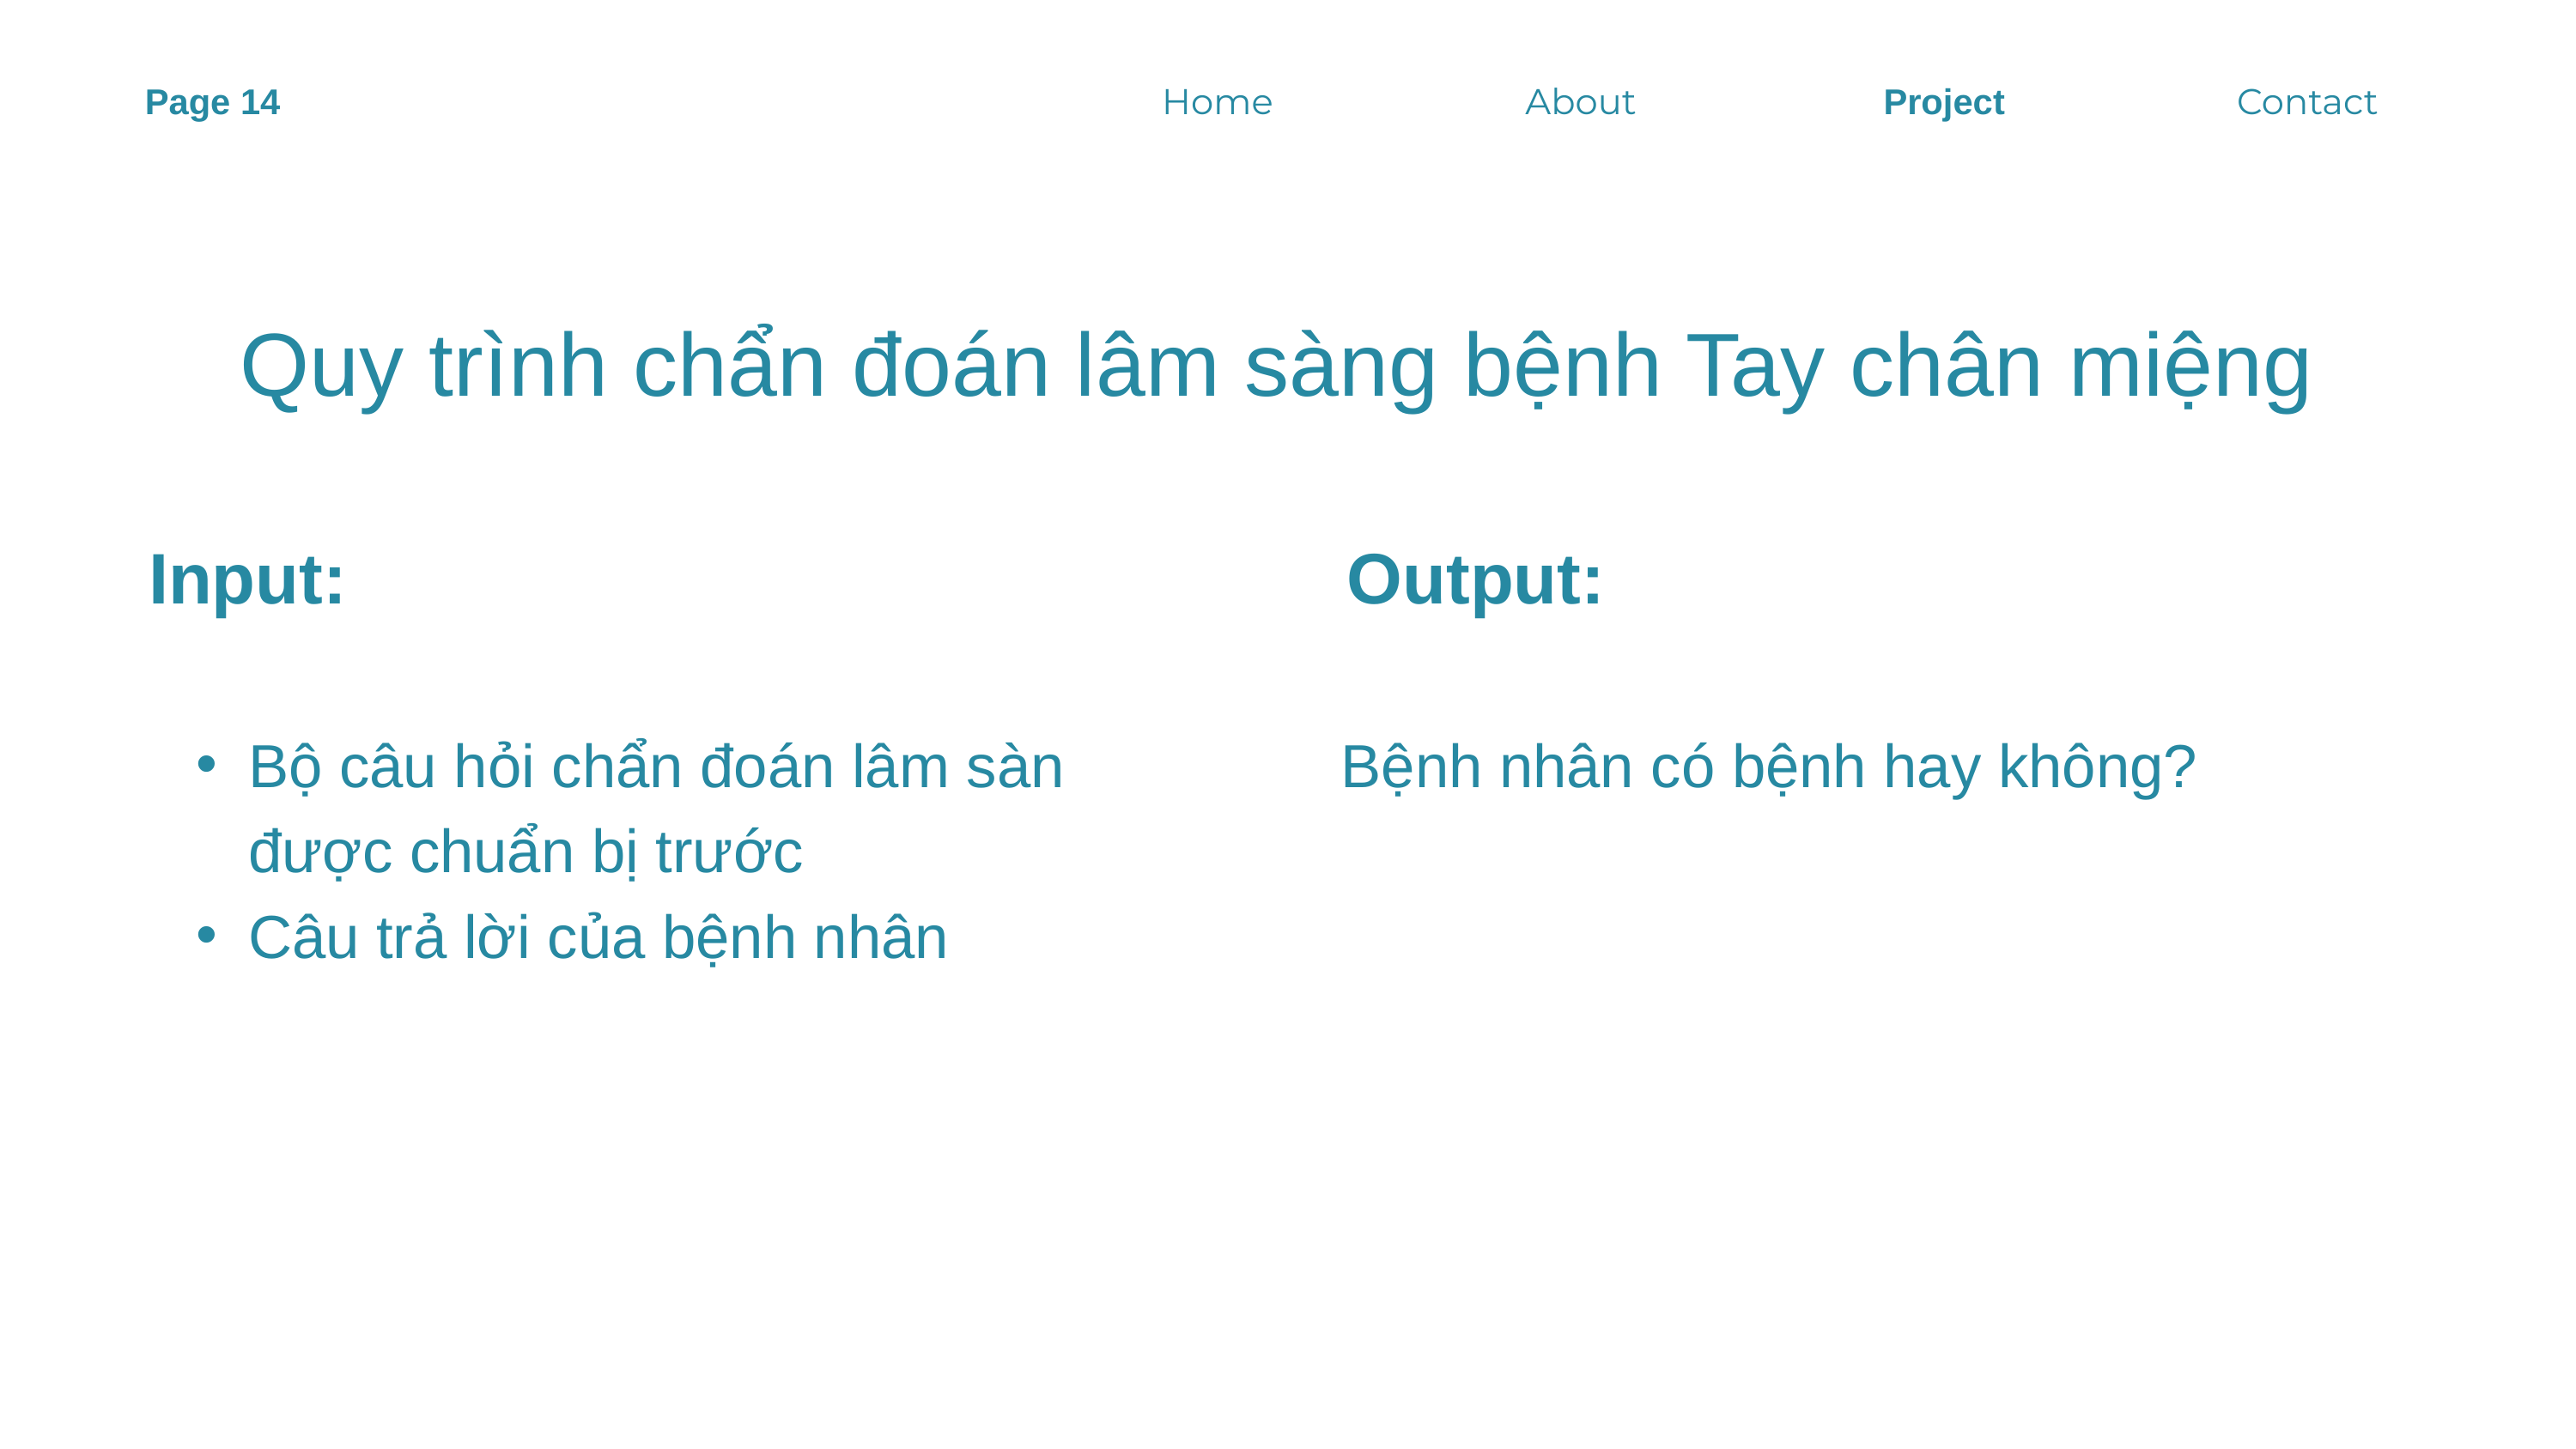

Page 14
Home
About
Project
Contact
Quy trình chẩn đoán lâm sàng bệnh Tay chân miệng
Input:
Output:
Bộ câu hỏi chẩn đoán lâm sàn được chuẩn bị trước
Câu trả lời của bệnh nhân

Bệnh nhân có bệnh hay không?